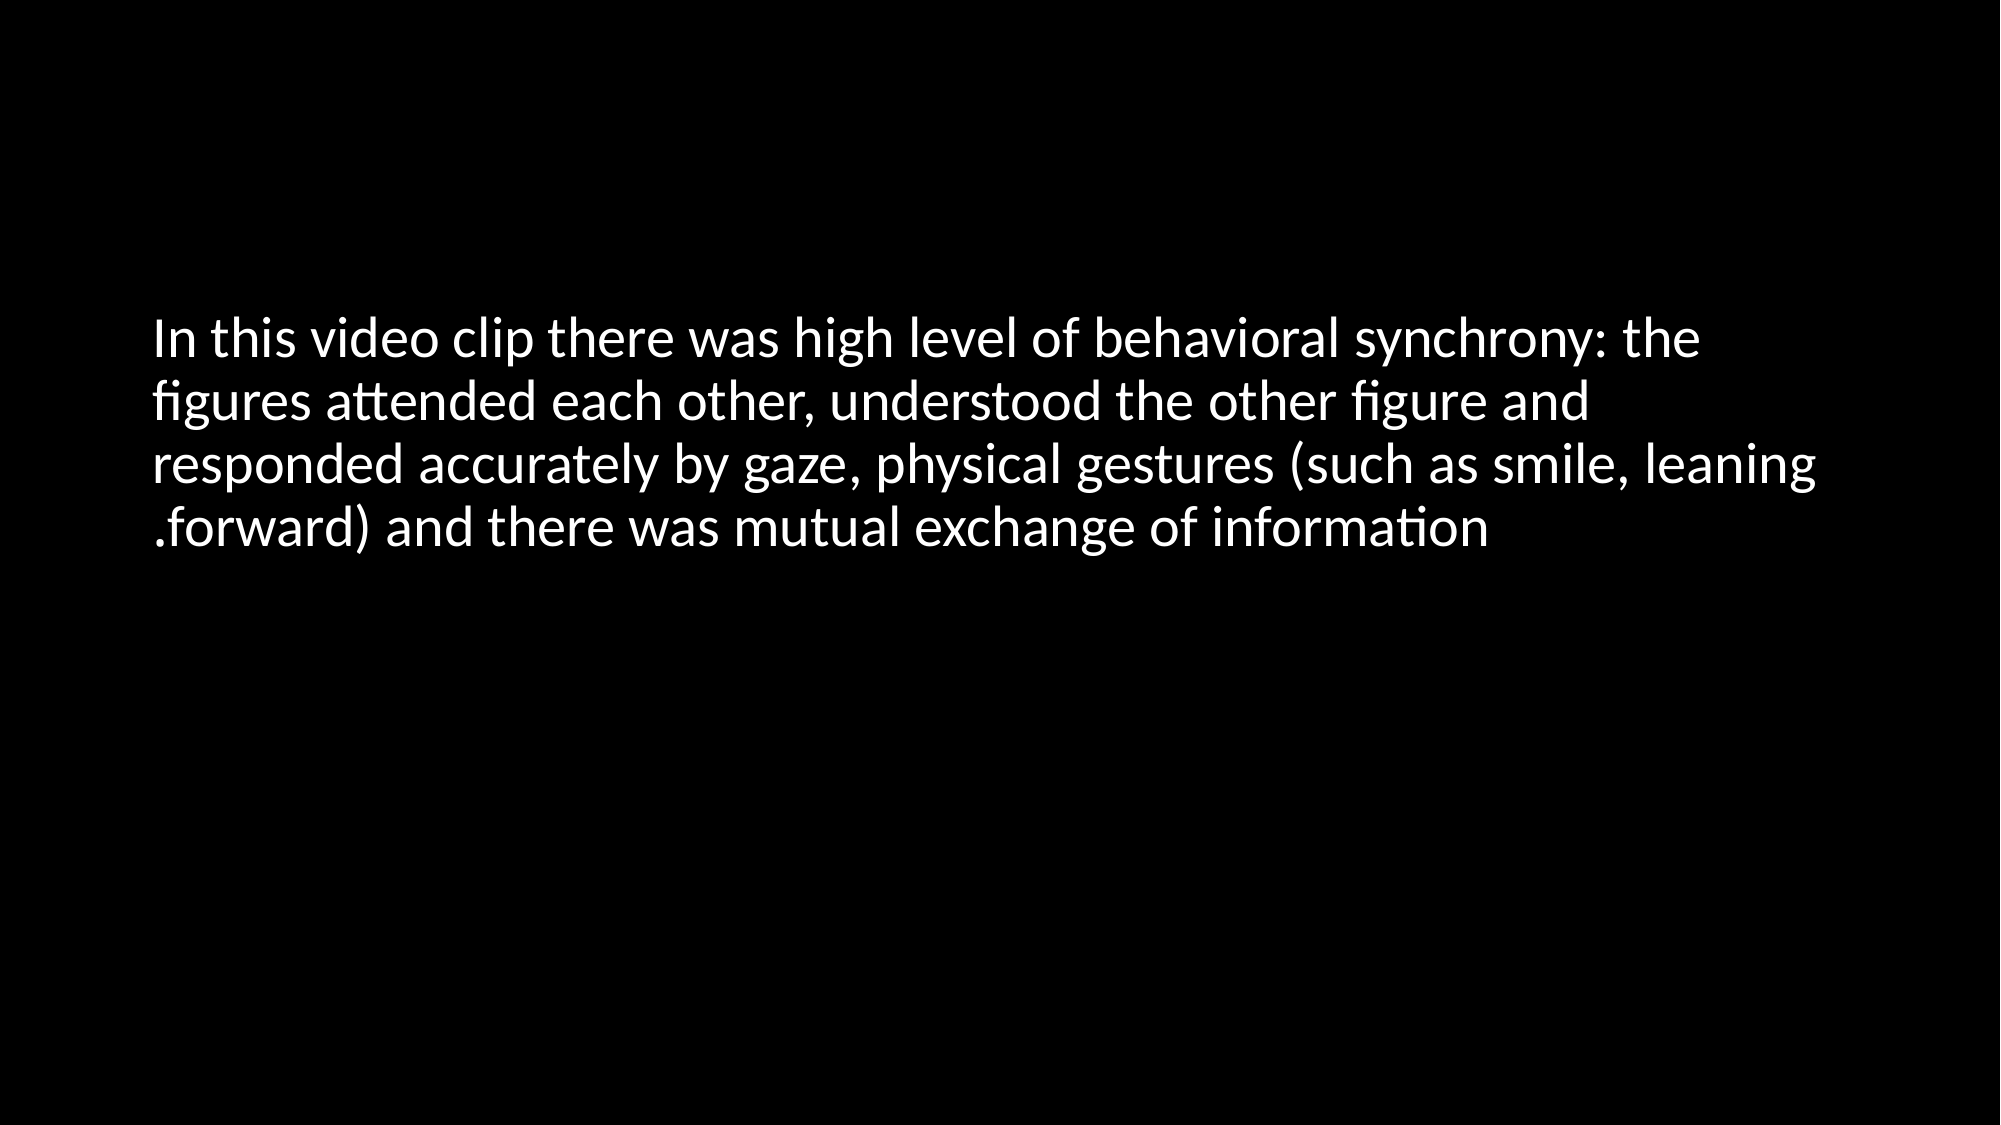

#
In this video clip there was high level of behavioral synchrony: the figures attended each other, understood the other figure and responded accurately by gaze, physical gestures (such as smile, leaning forward) and there was mutual exchange of information.